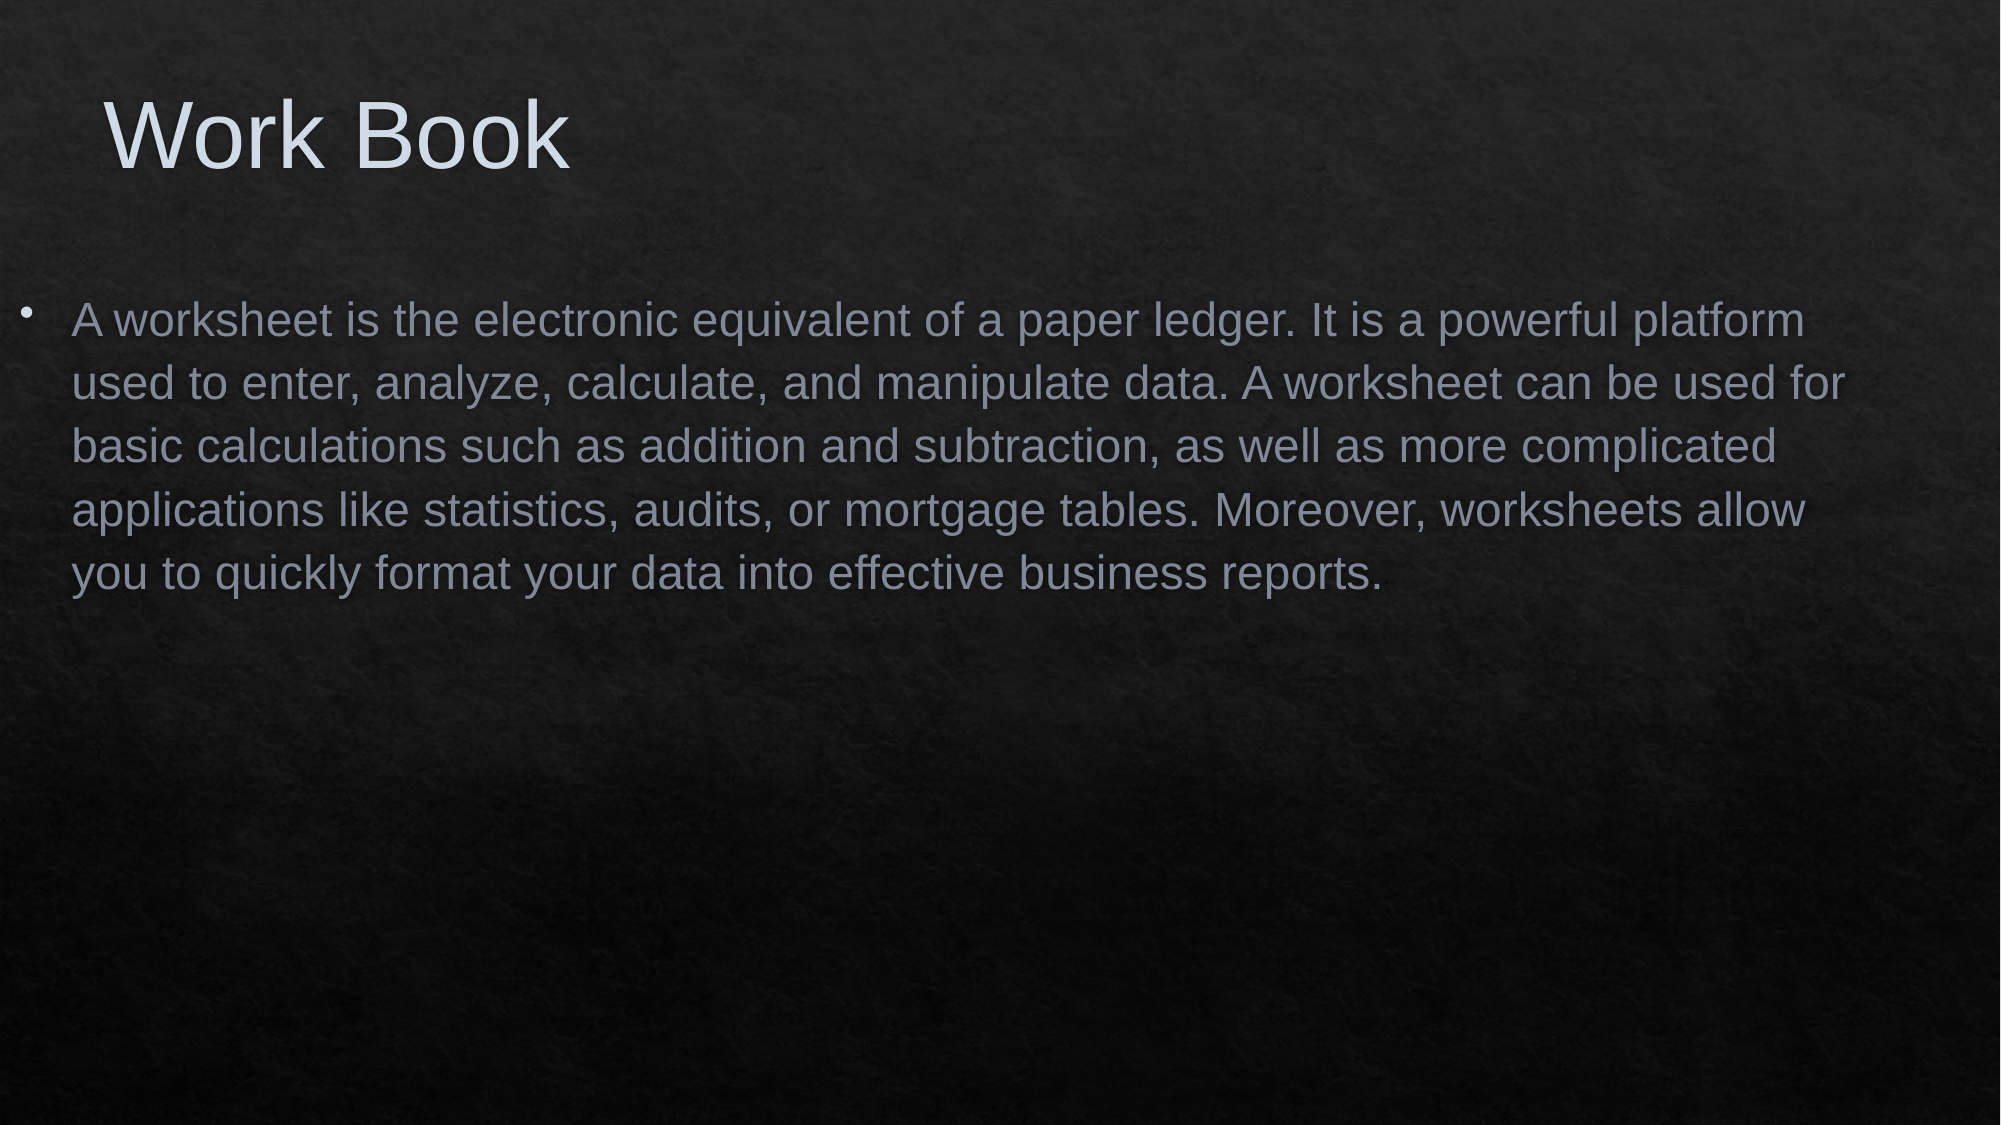

# Work Book
A worksheet is the electronic equivalent of a paper ledger. It is a powerful platform used to enter, analyze, calculate, and manipulate data. A worksheet can be used for basic calculations such as addition and subtraction, as well as more complicated applications like statistics, audits, or mortgage tables. Moreover, worksheets allow you to quickly format your data into effective business reports.